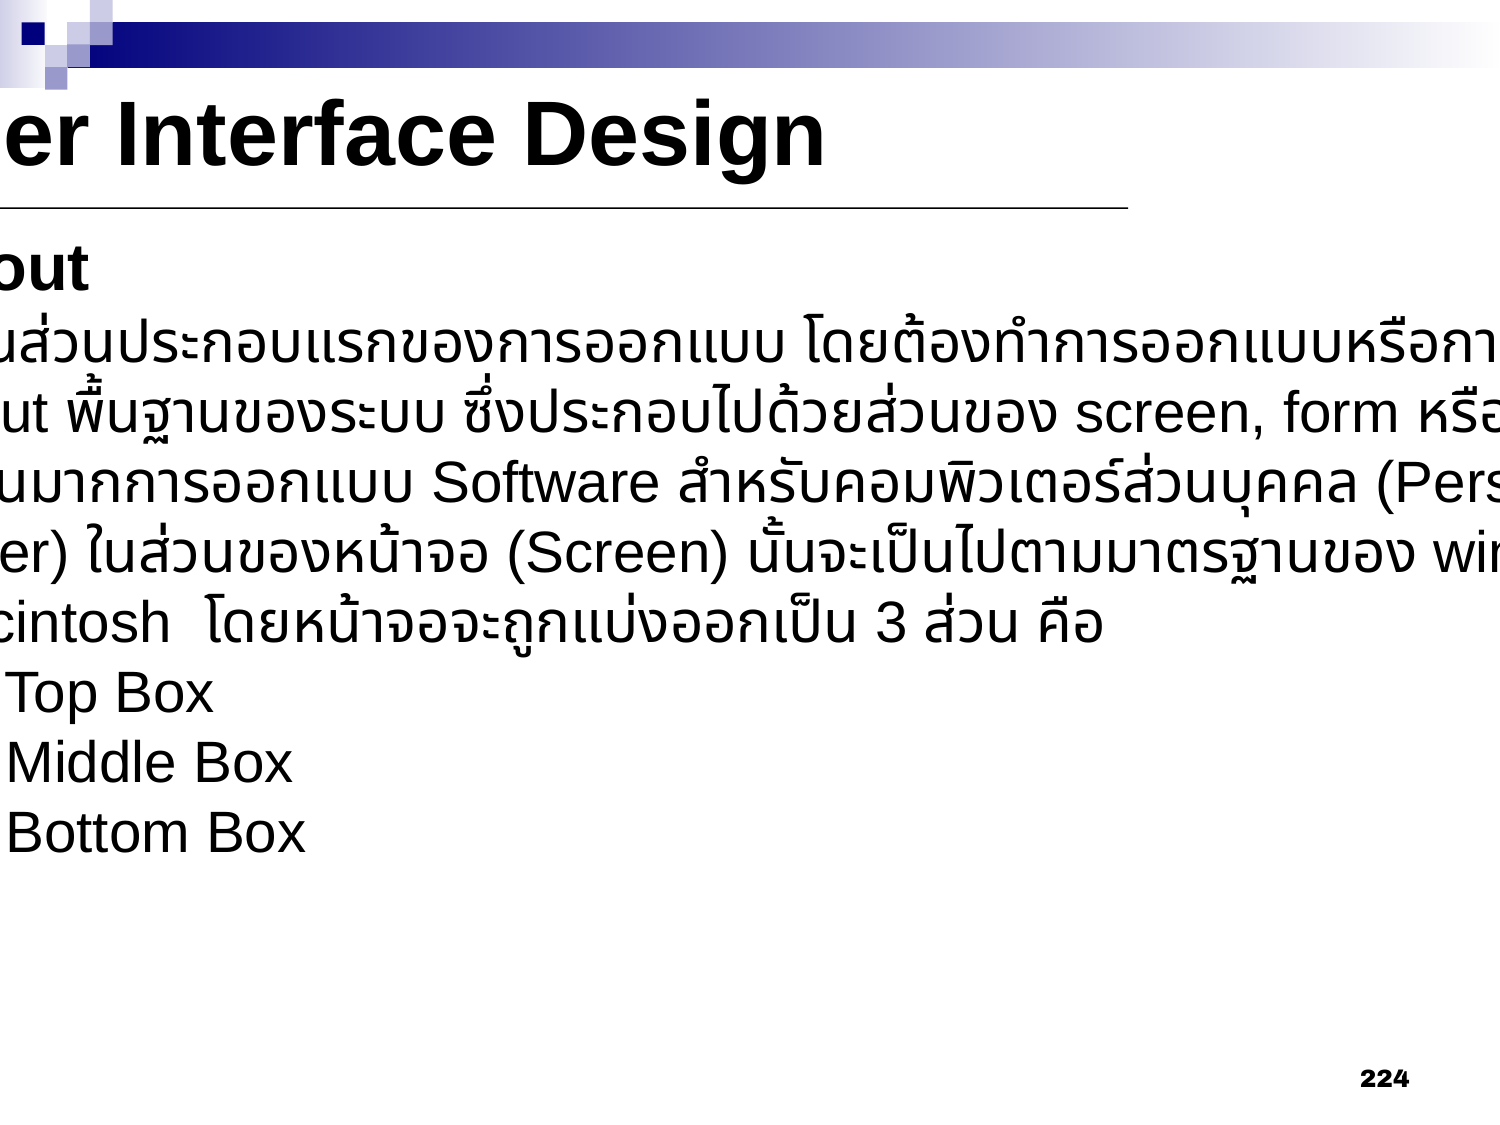

User Interface Design

1) Layout
         เป็นส่วนประกอบแรกของการออกแบบ โดยต้องทำการออกแบบหรือการ
วาง layout พื้นฐานของระบบ ซึ่งประกอบไปด้วยส่วนของ screen, form หรือ report
         ส่วนมากการออกแบบ Software สำหรับคอมพิวเตอร์ส่วนบุคคล (Personal
Computer) ในส่วนของหน้าจอ (Screen) นั้นจะเป็นไปตามมาตรฐานของ windows
หรือ Macintosh  โดยหน้าจอจะถูกแบ่งออกเป็น 3 ส่วน คือ
         1. Top Box
         2. Middle Box
         3. Bottom Box
224